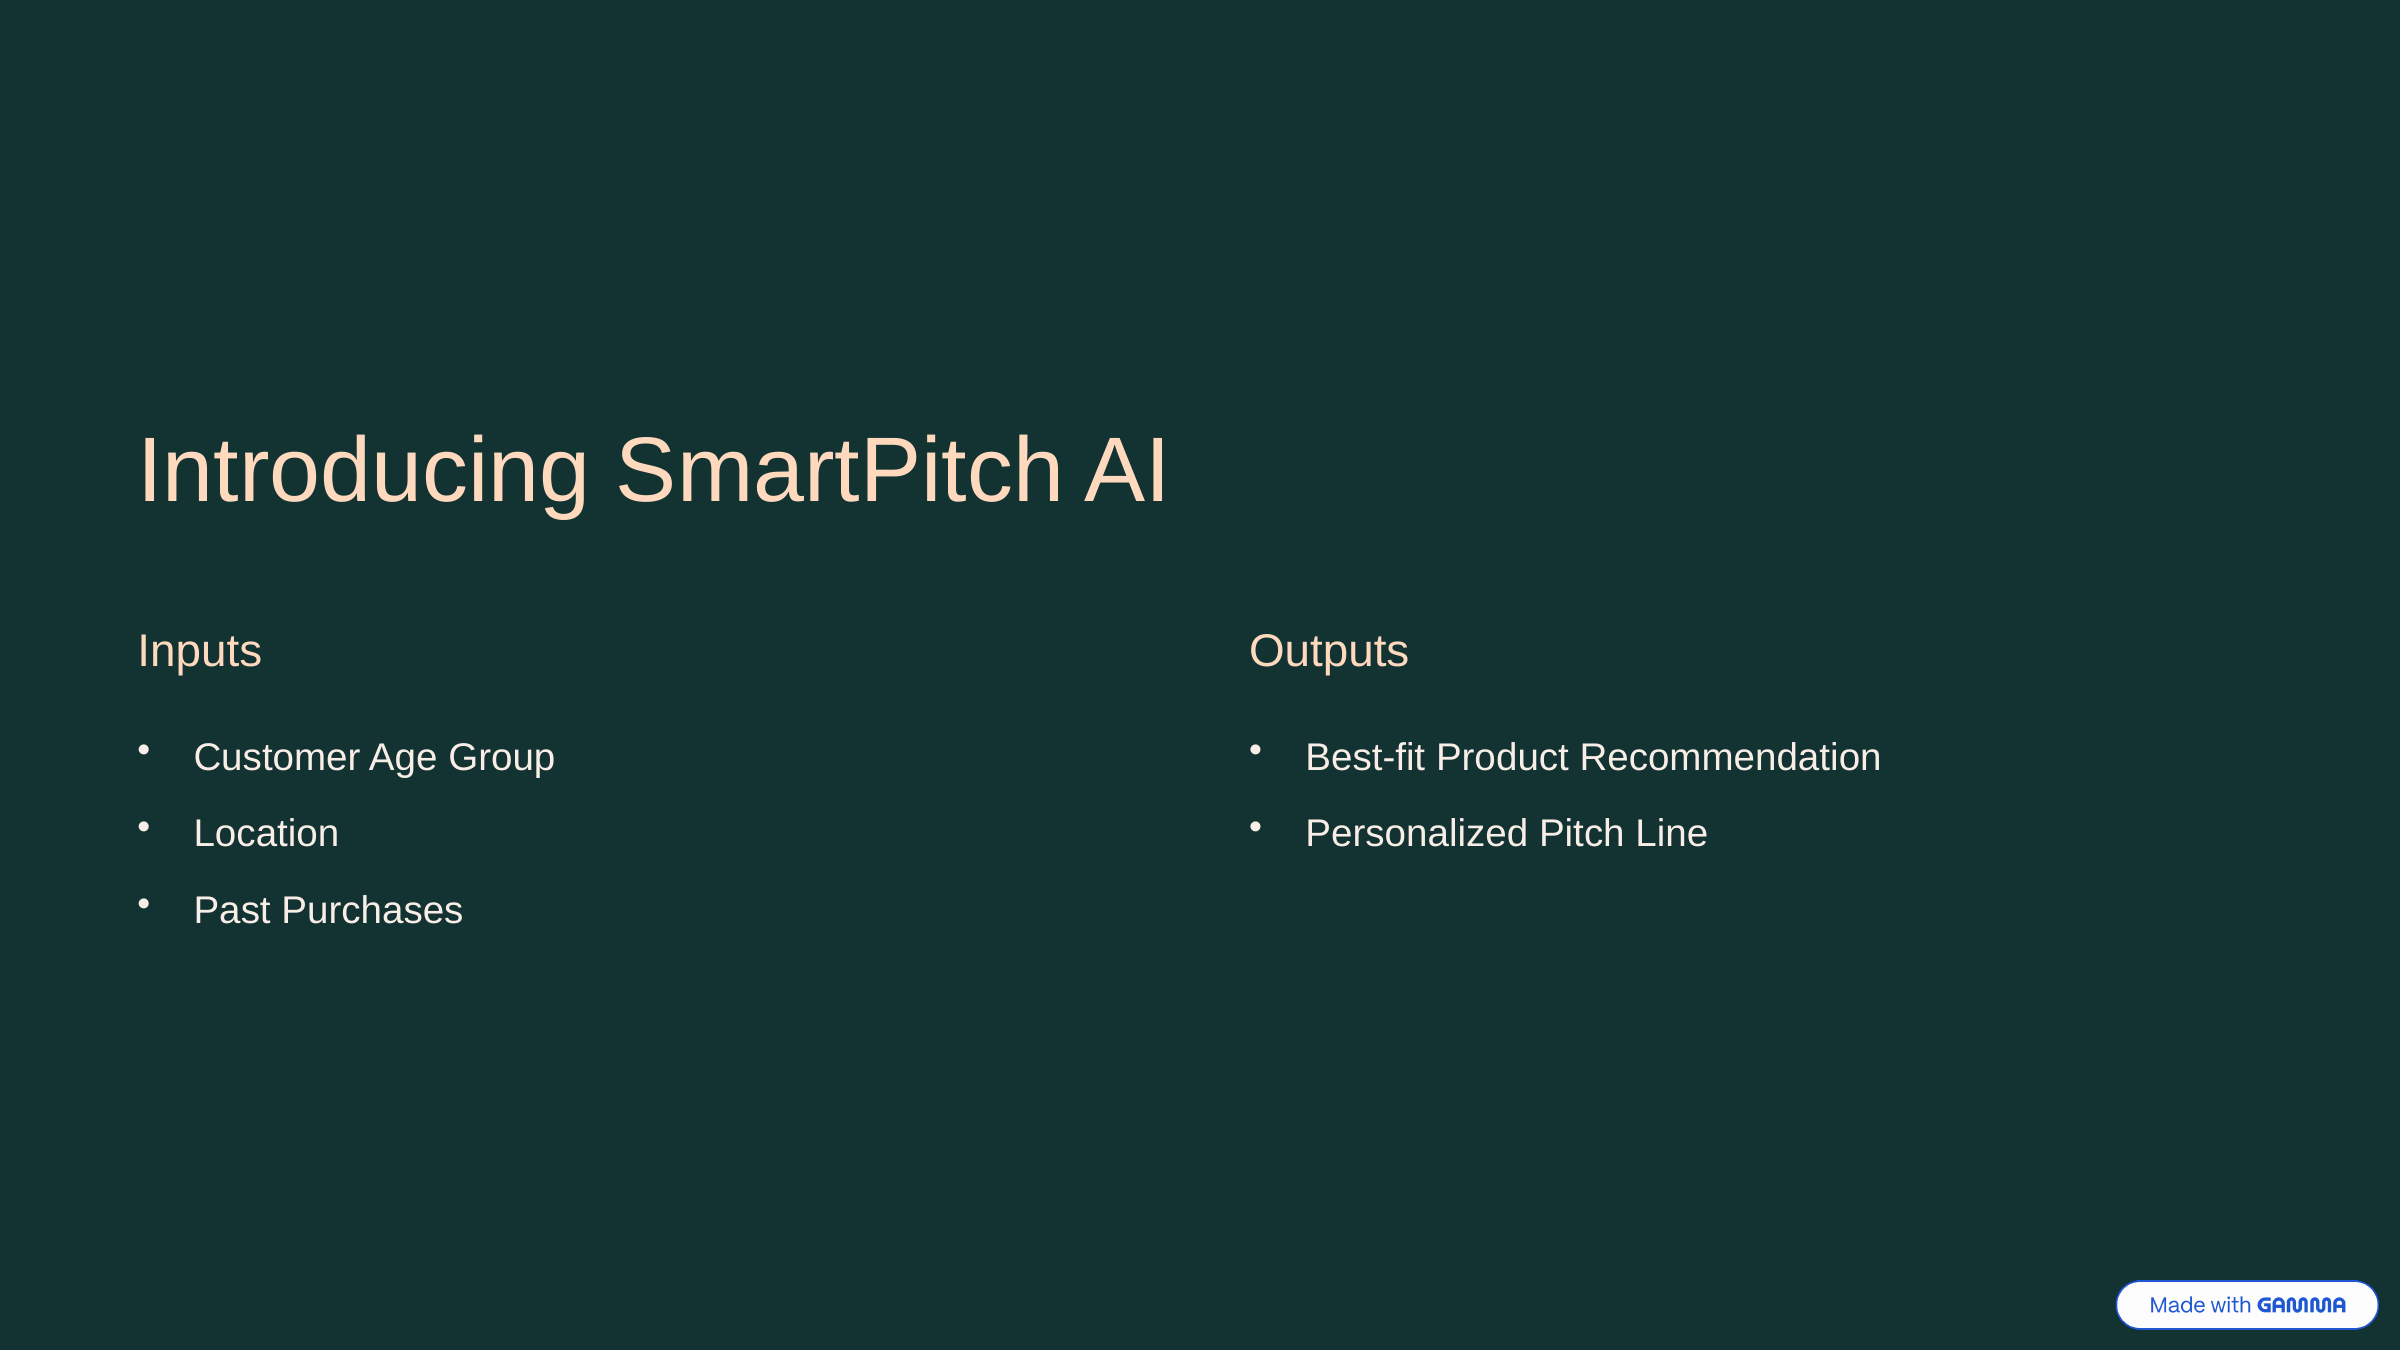

Introducing SmartPitch AI
Inputs
Outputs
Customer Age Group
Best-fit Product Recommendation
Location
Personalized Pitch Line
Past Purchases